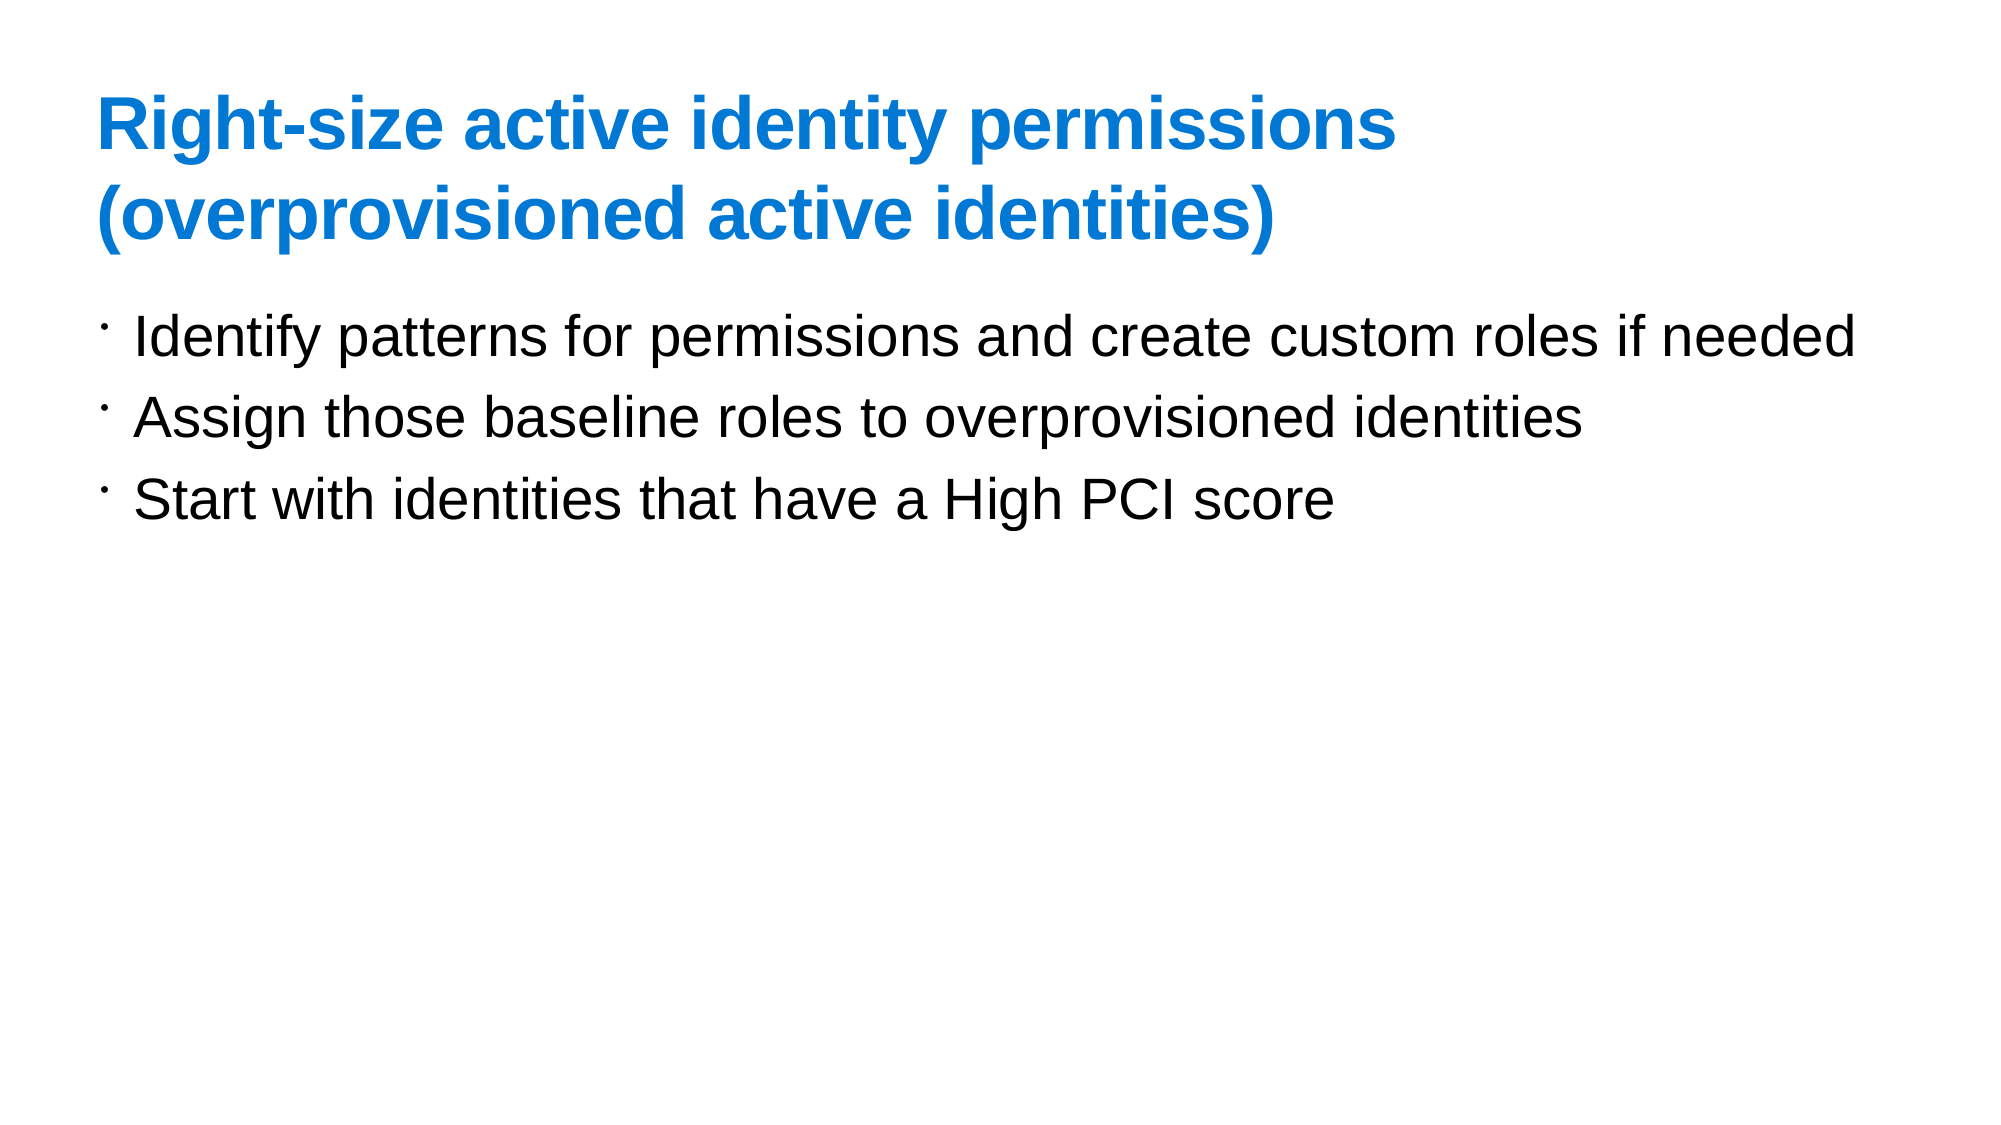

# Right-size active identity permissions (overprovisioned active identities)
Identify patterns for permissions and create custom roles if needed
Assign those baseline roles to overprovisioned identities
Start with identities that have a High PCI score